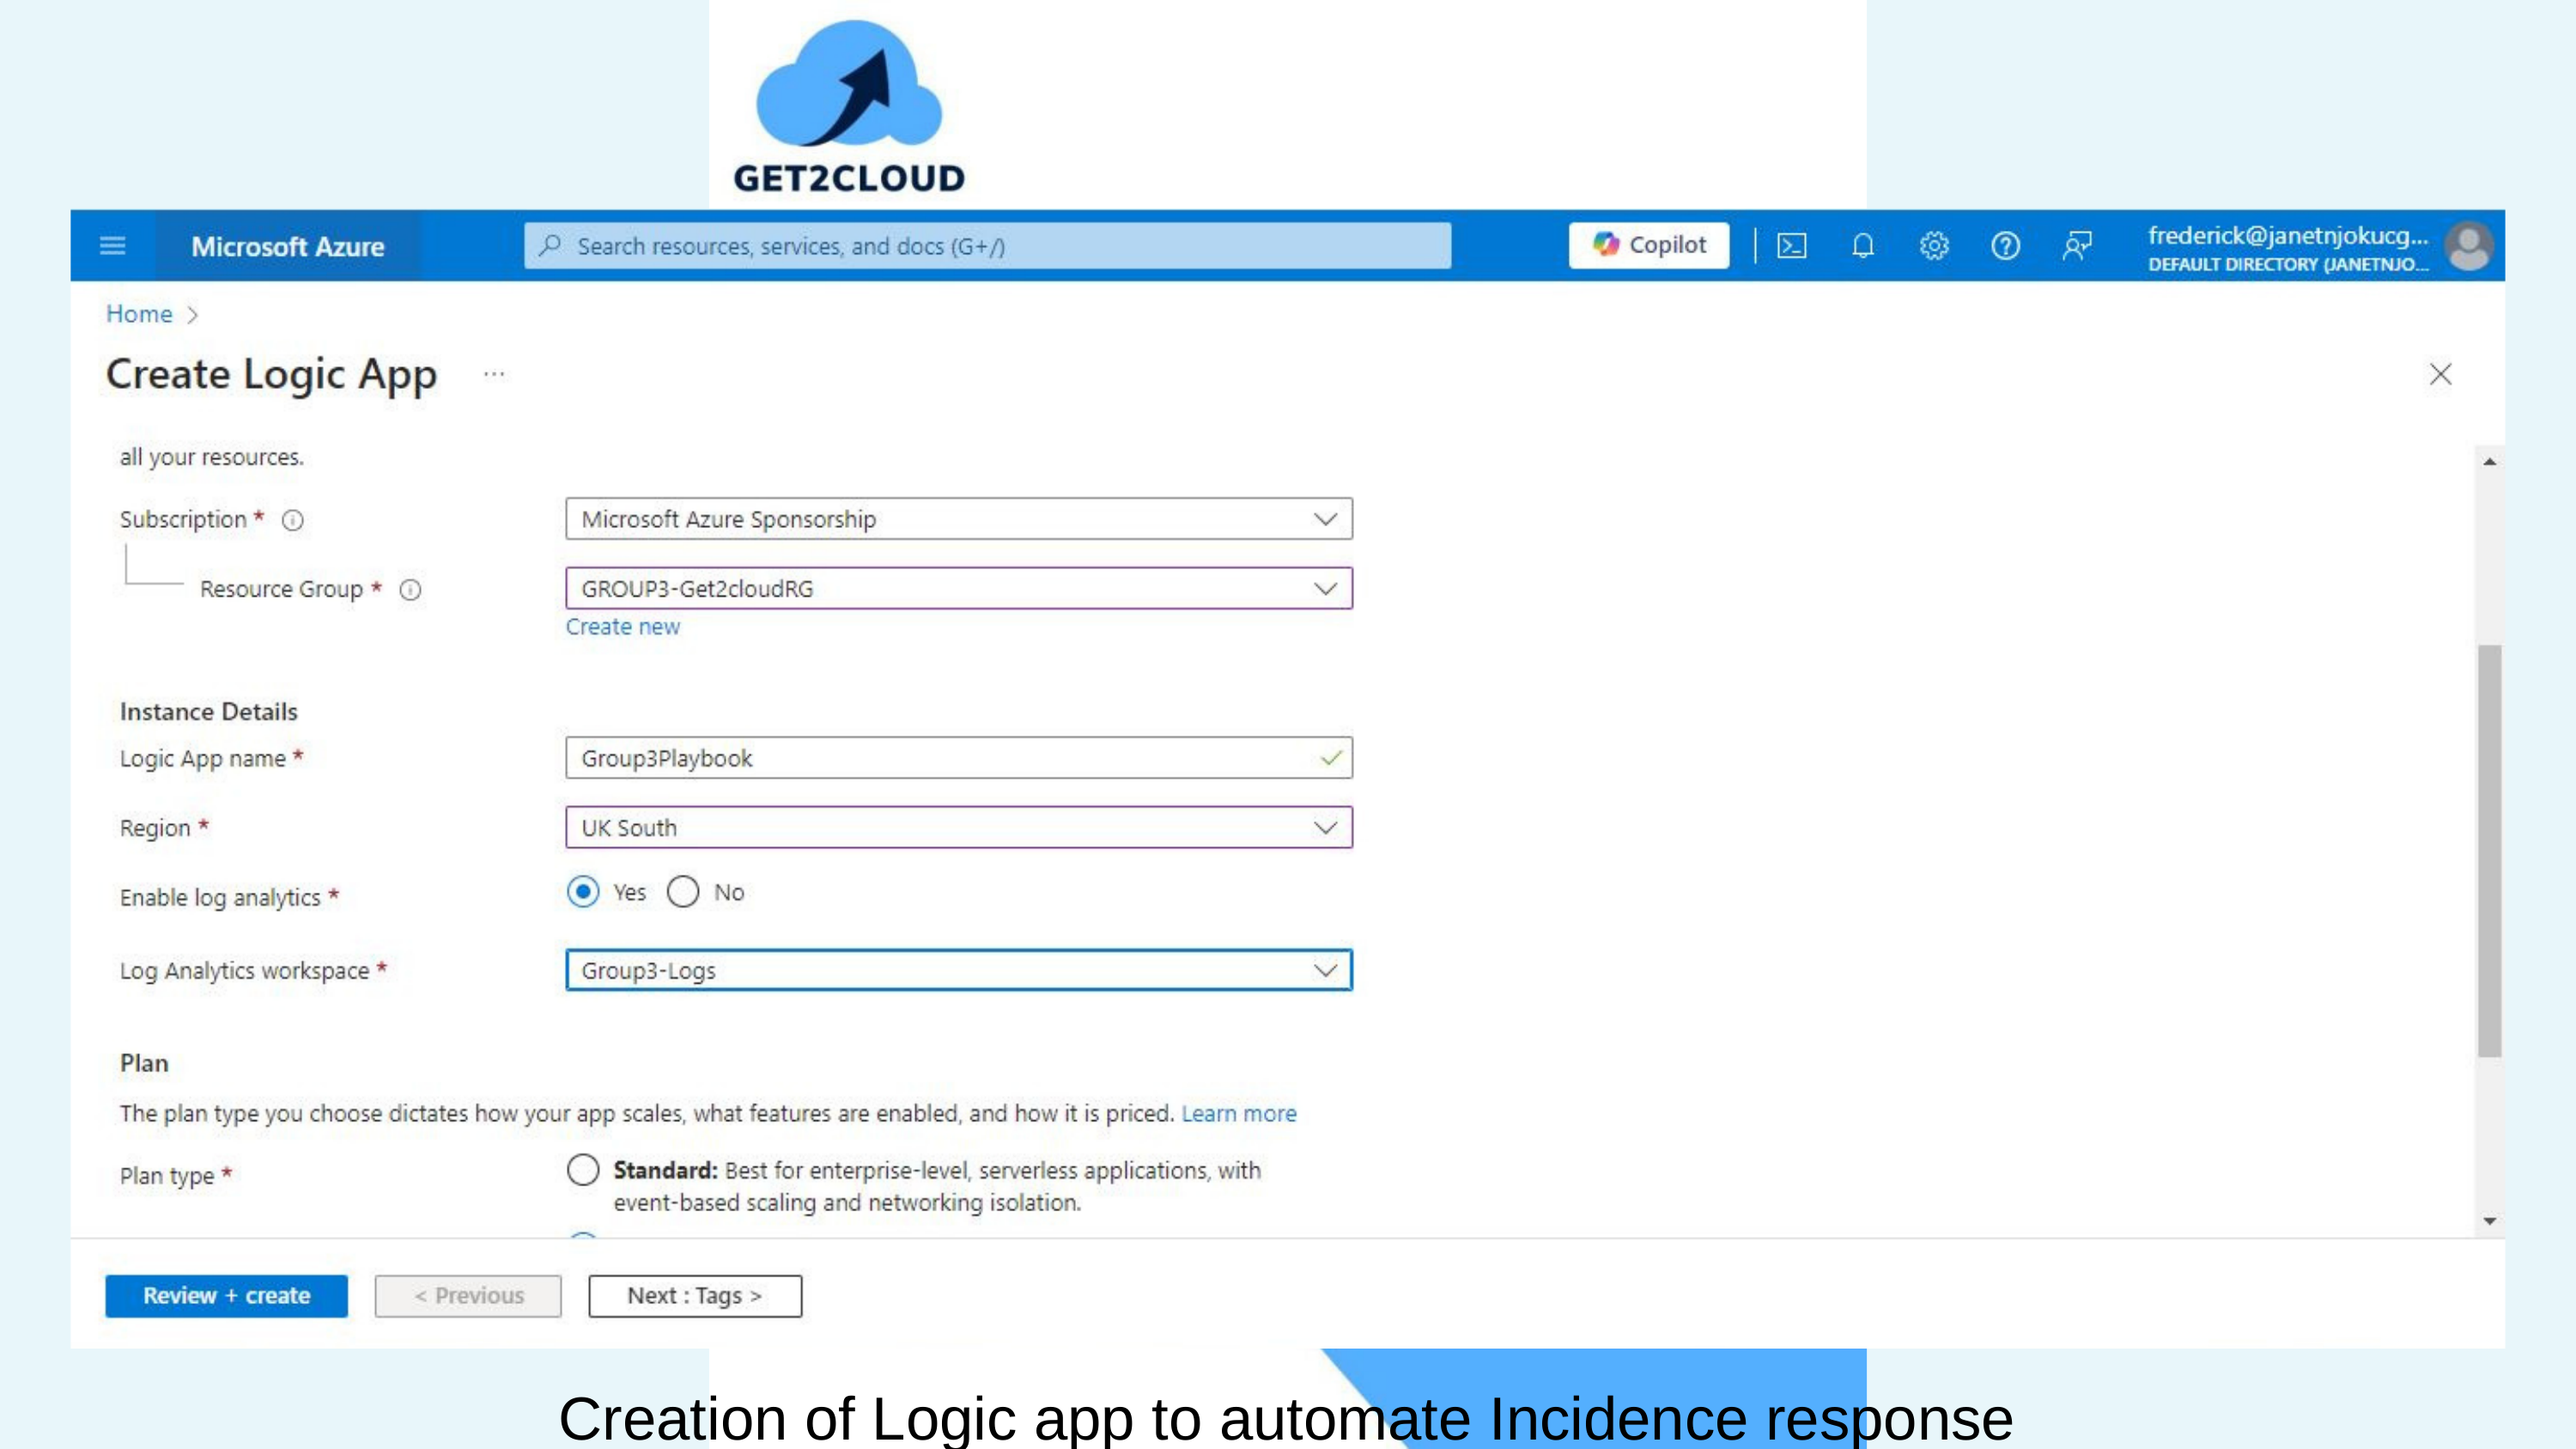

Creation of Logic app to automate Incidence response